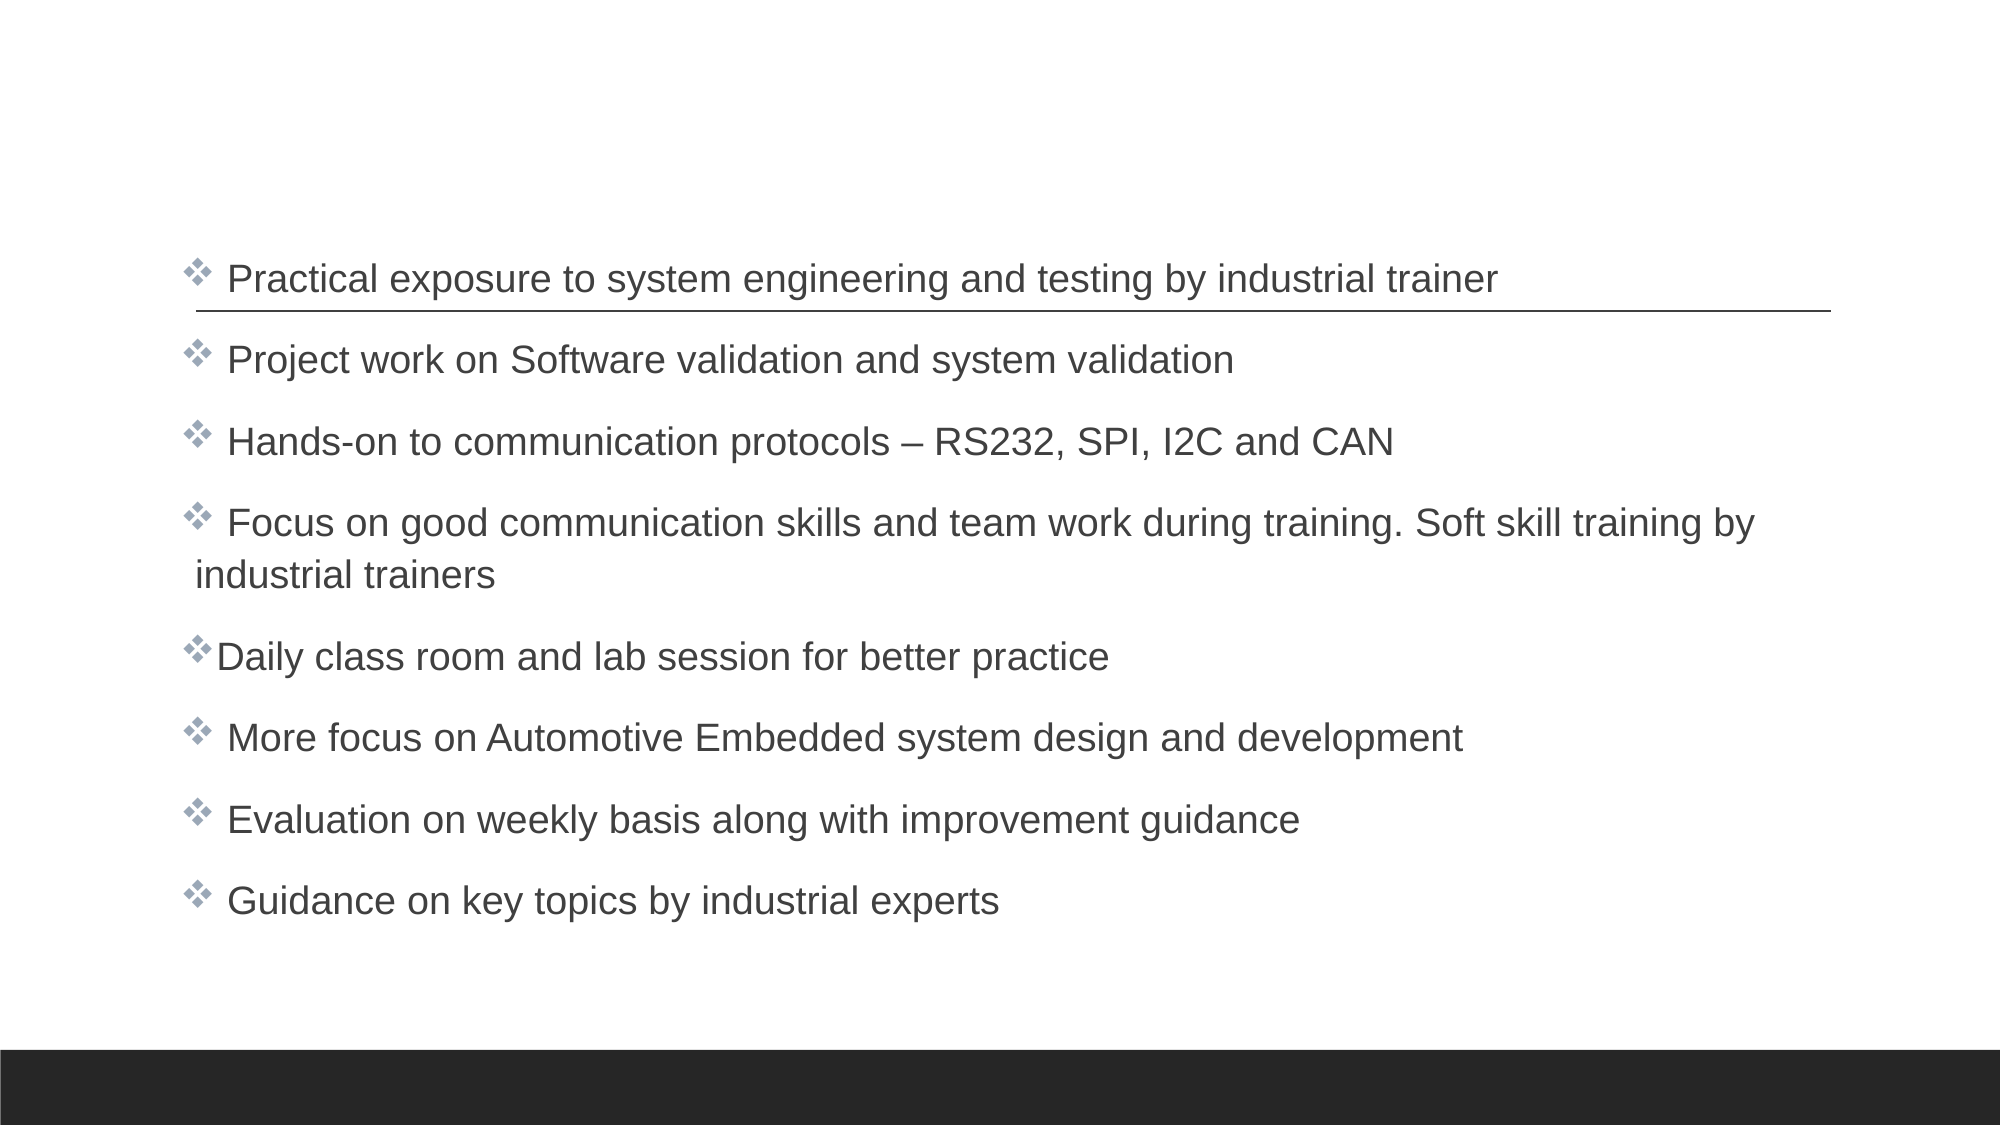

#
 Practical exposure to system engineering and testing by industrial trainer
 Project work on Software validation and system validation
 Hands-on to communication protocols – RS232, SPI, I2C and CAN
 Focus on good communication skills and team work during training. Soft skill training by industrial trainers
Daily class room and lab session for better practice
 More focus on Automotive Embedded system design and development
 Evaluation on weekly basis along with improvement guidance
 Guidance on key topics by industrial experts